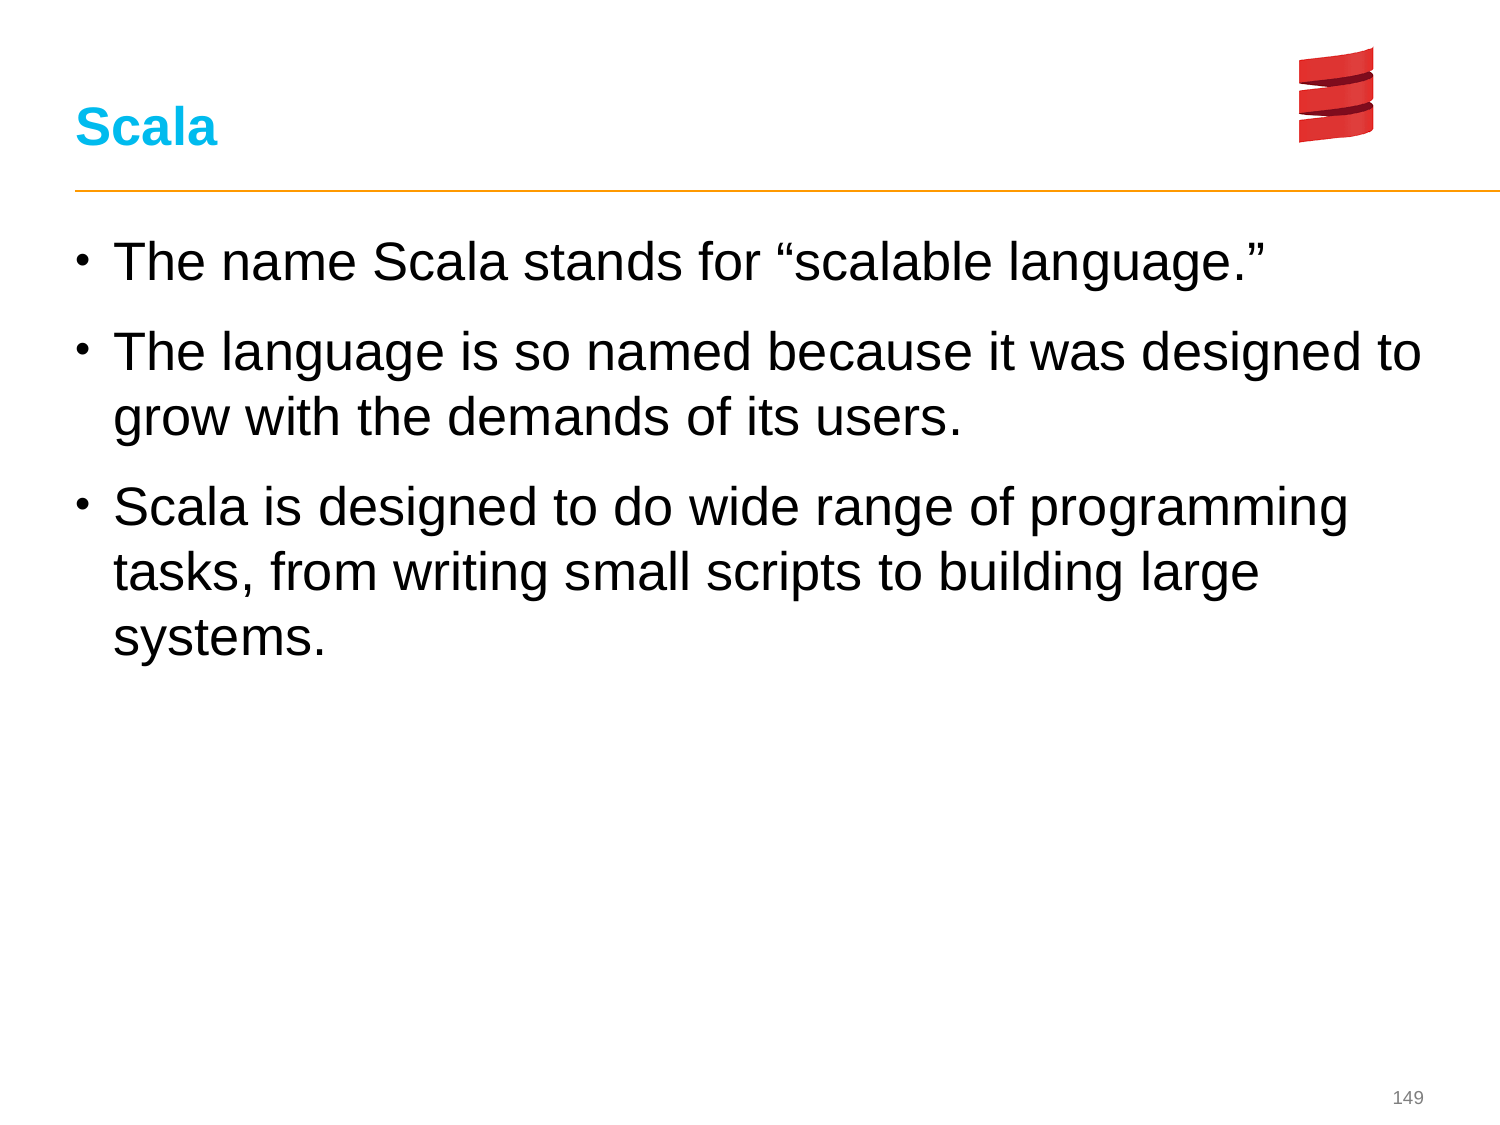

# Scala
The name Scala stands for “scalable language.”
The language is so named because it was designed to grow with the demands of its users.
Scala is designed to do wide range of programming tasks, from writing small scripts to building large systems.